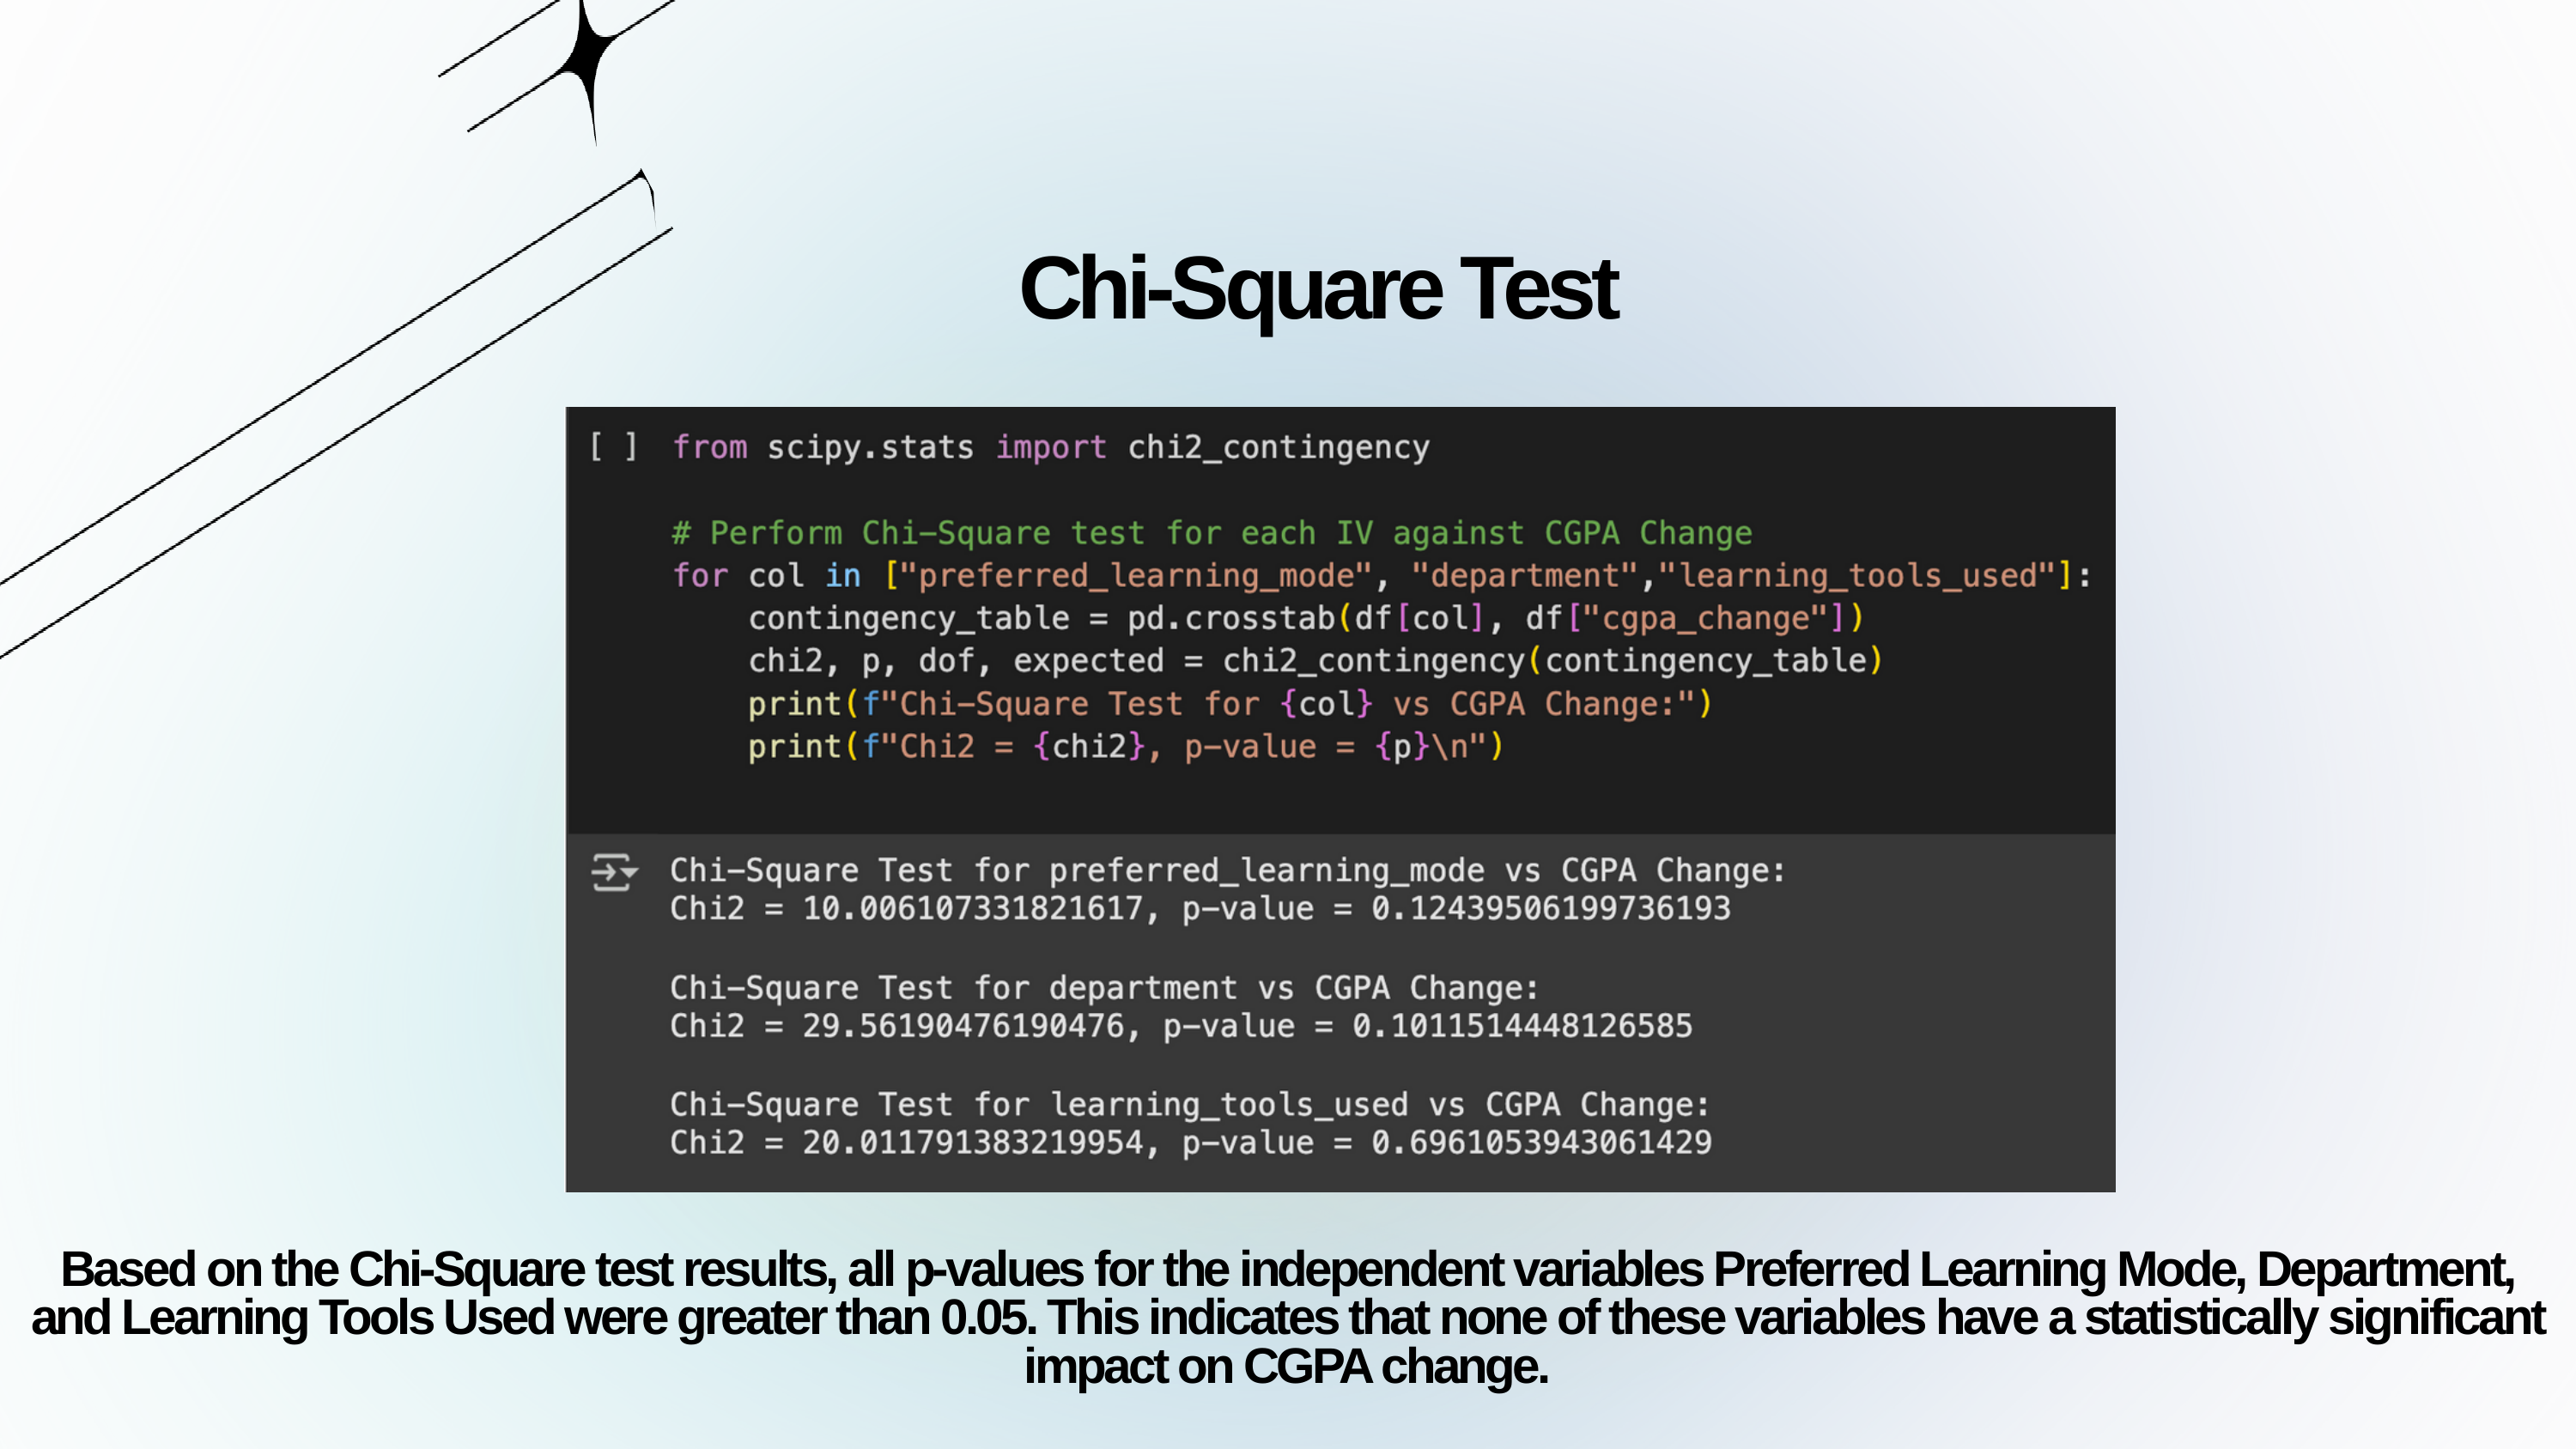

Chi-Square Test

Based on the Chi-Square test results, all p-values for the independent variables Preferred Learning Mode, Department, and Learning Tools Used were greater than 0.05. This indicates that none of these variables have a statistically significant impact on CGPA change.